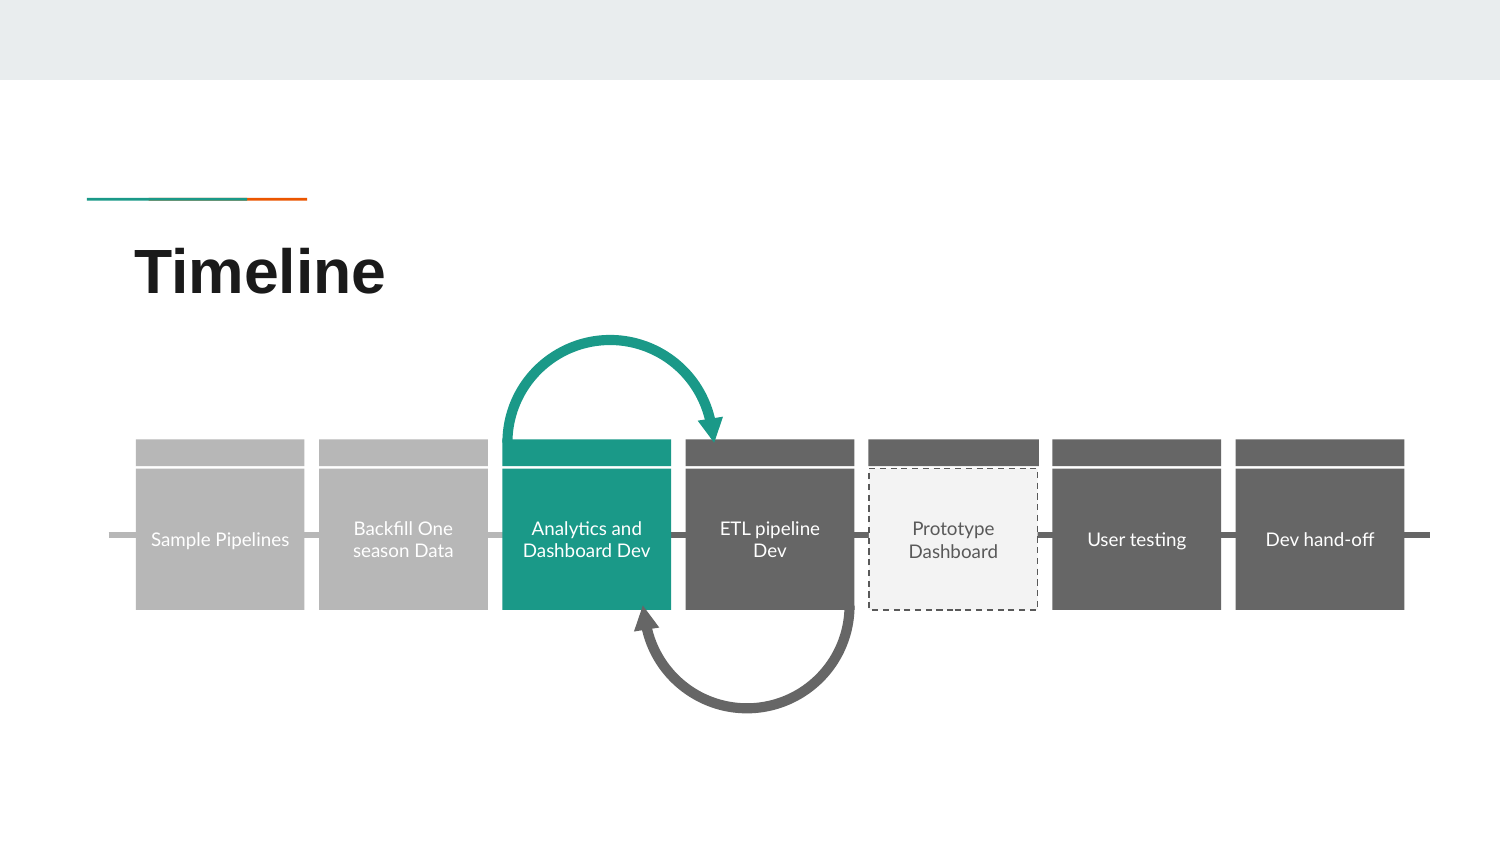

# Timeline

Sample Pipelines

Backfill One season Data

Analytics and Dashboard Dev

ETL pipeline Dev

Prototype Dashboard

User testing

Dev hand-off